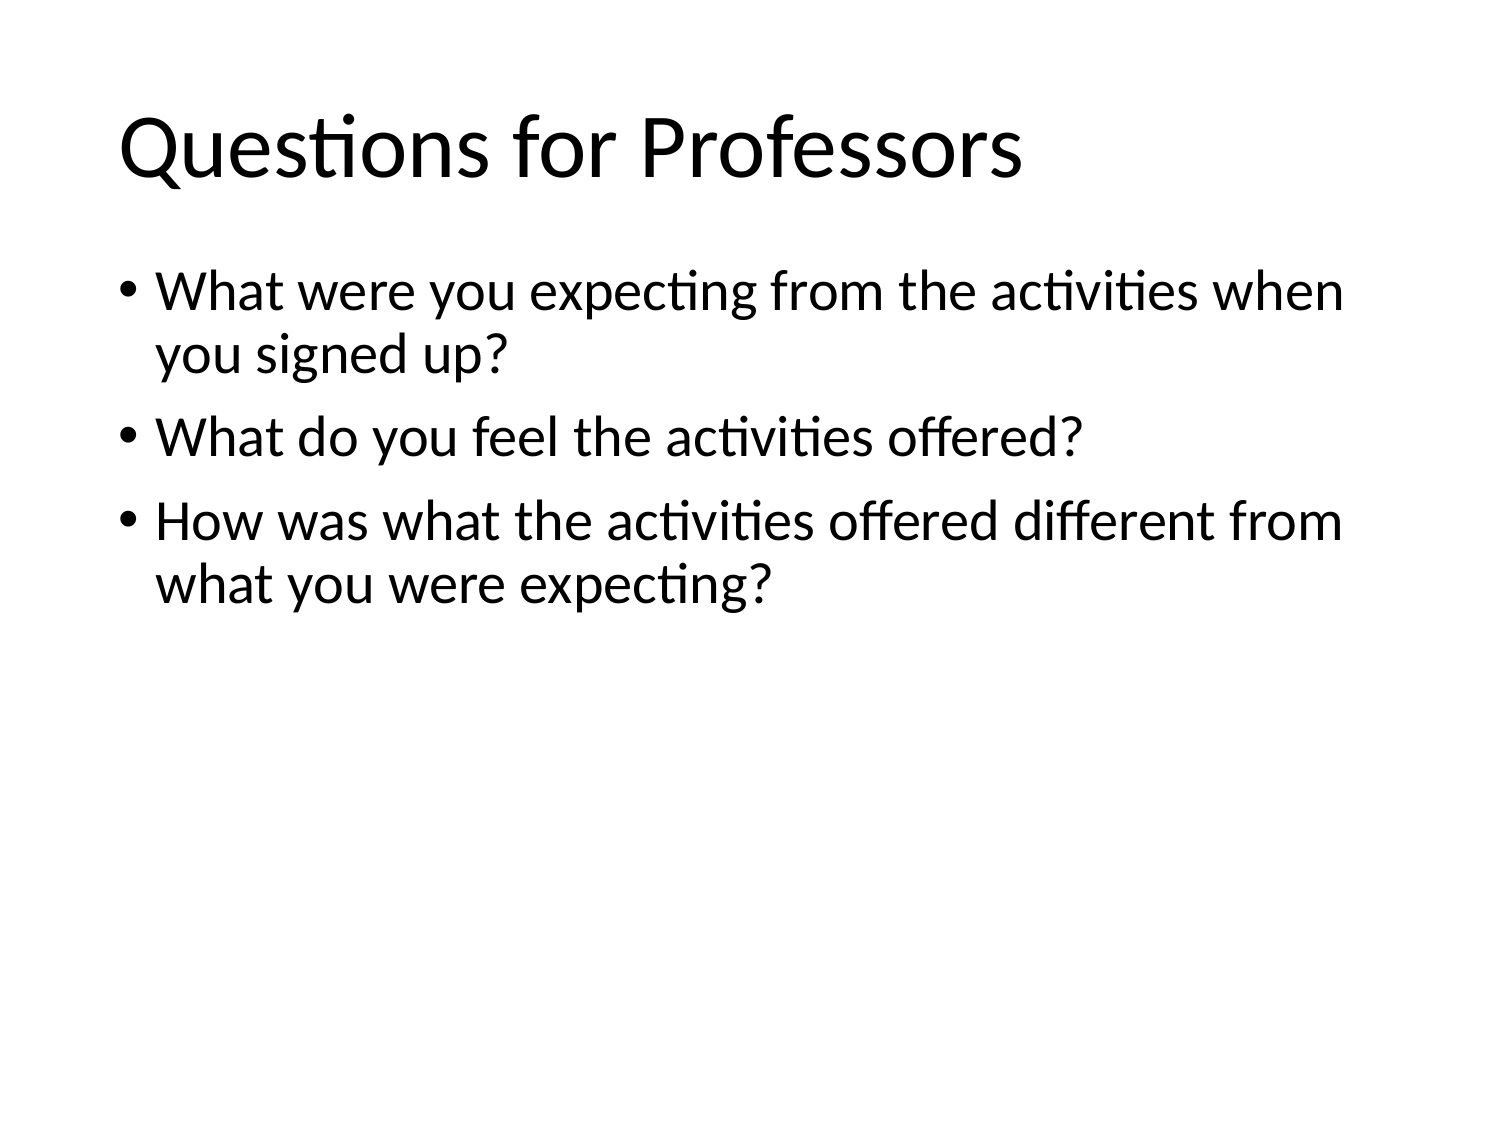

# Questions for Professors
What were you expecting from the activities when you signed up?
What do you feel the activities offered?
How was what the activities offered different from what you were expecting?